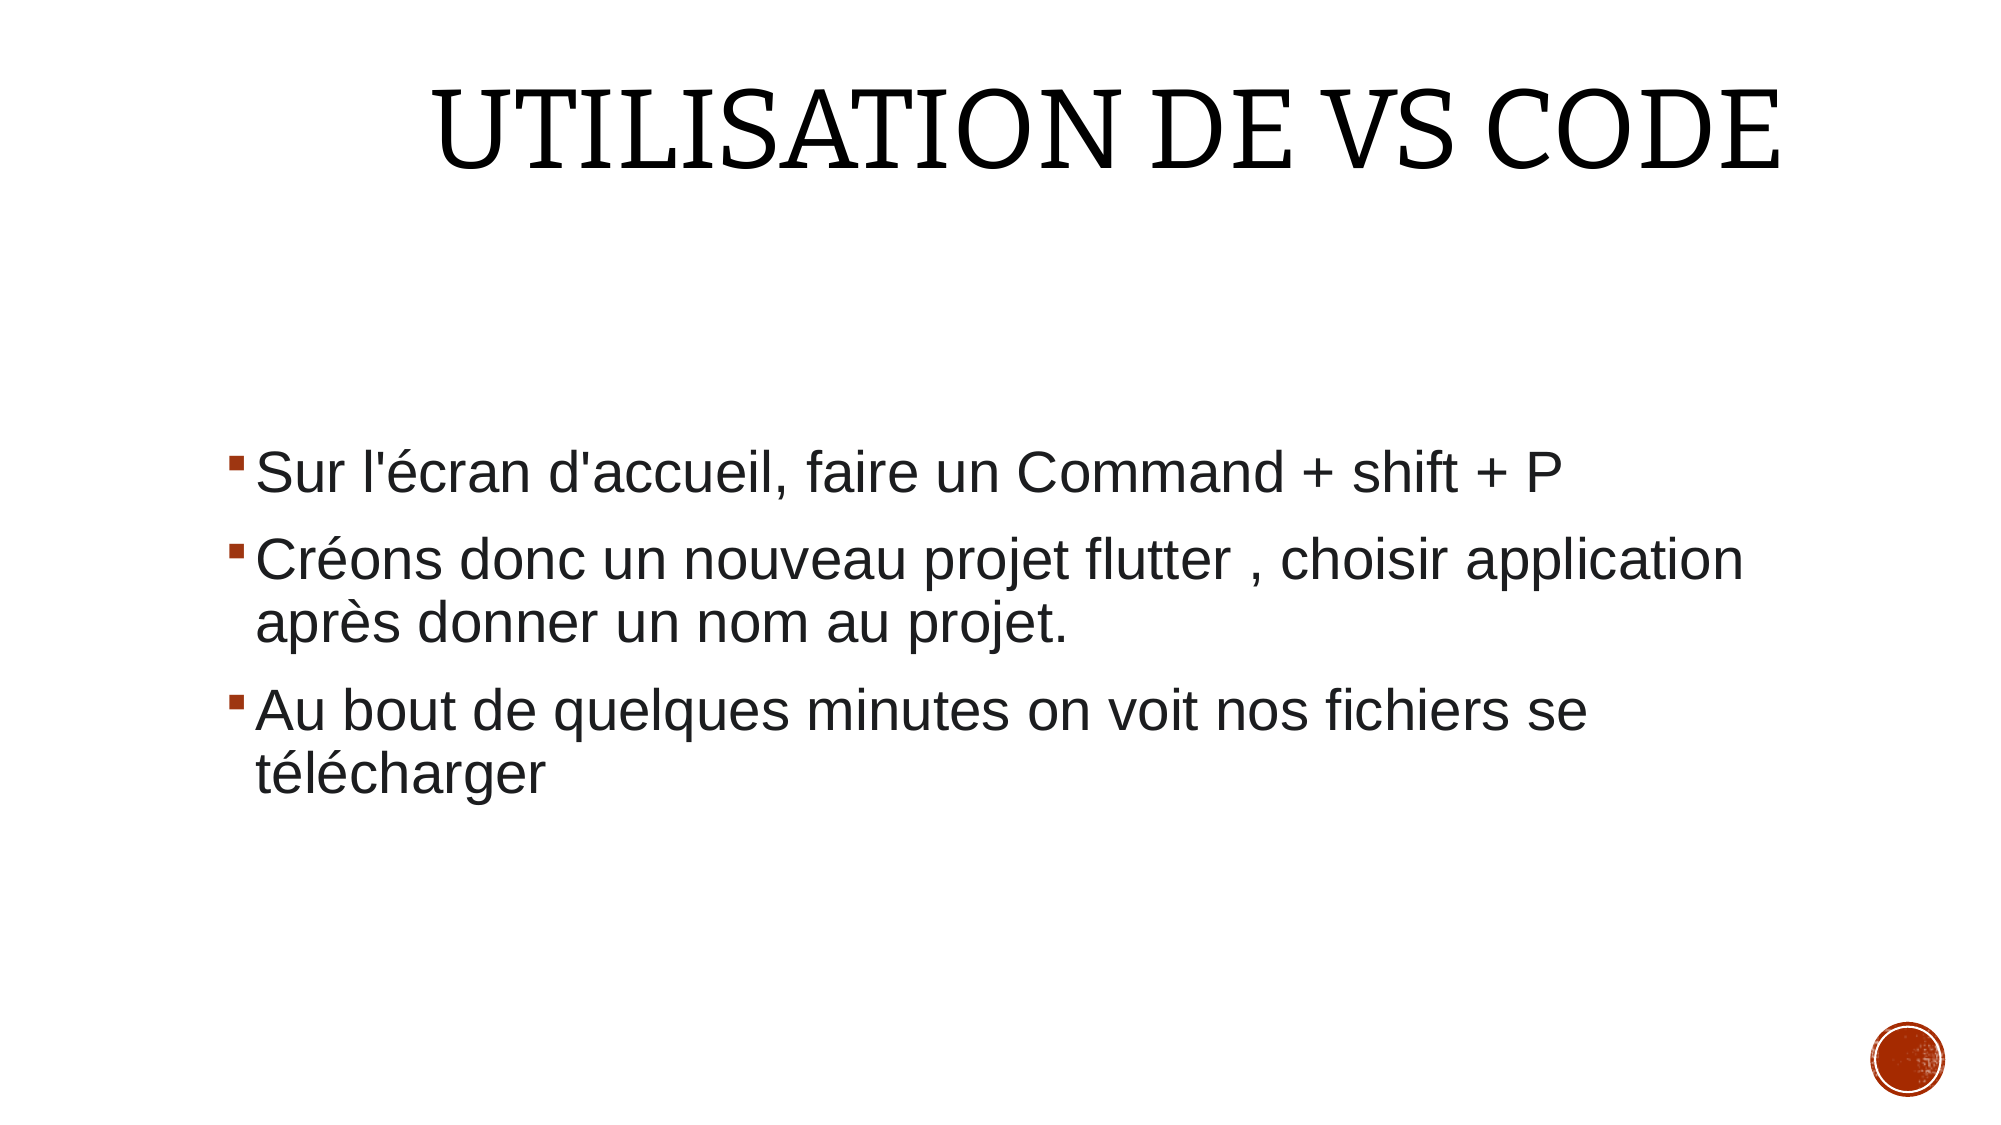

# Utilisation de VS CODE
Sur l'écran d'accueil, faire un Command + shift + P
Créons donc un nouveau projet flutter , choisir application après donner un nom au projet.
Au bout de quelques minutes on voit nos fichiers se télécharger